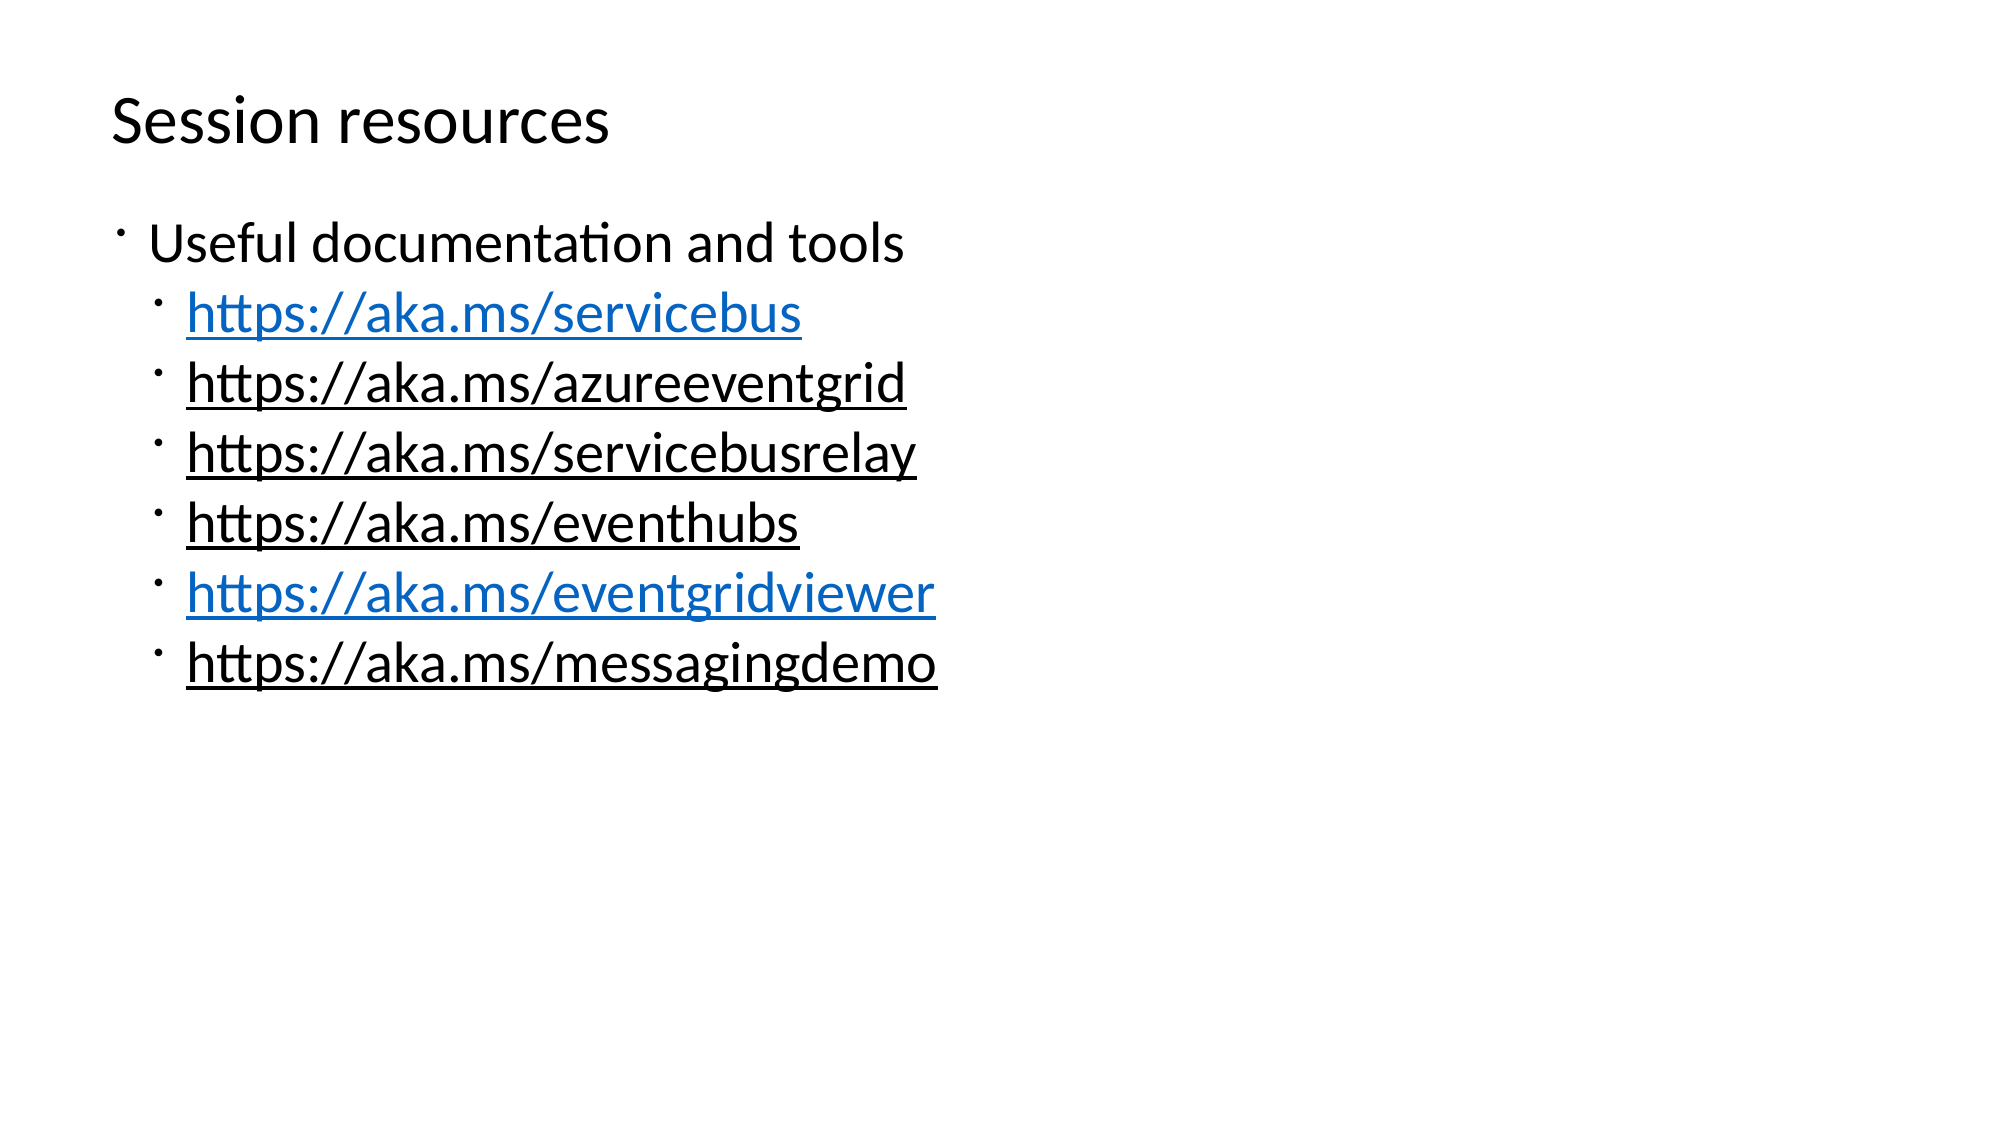

# Session resources
Useful documentation and tools
https://aka.ms/servicebus
https://aka.ms/azureeventgrid
https://aka.ms/servicebusrelay
https://aka.ms/eventhubs
https://aka.ms/eventgridviewer
https://aka.ms/messagingdemo